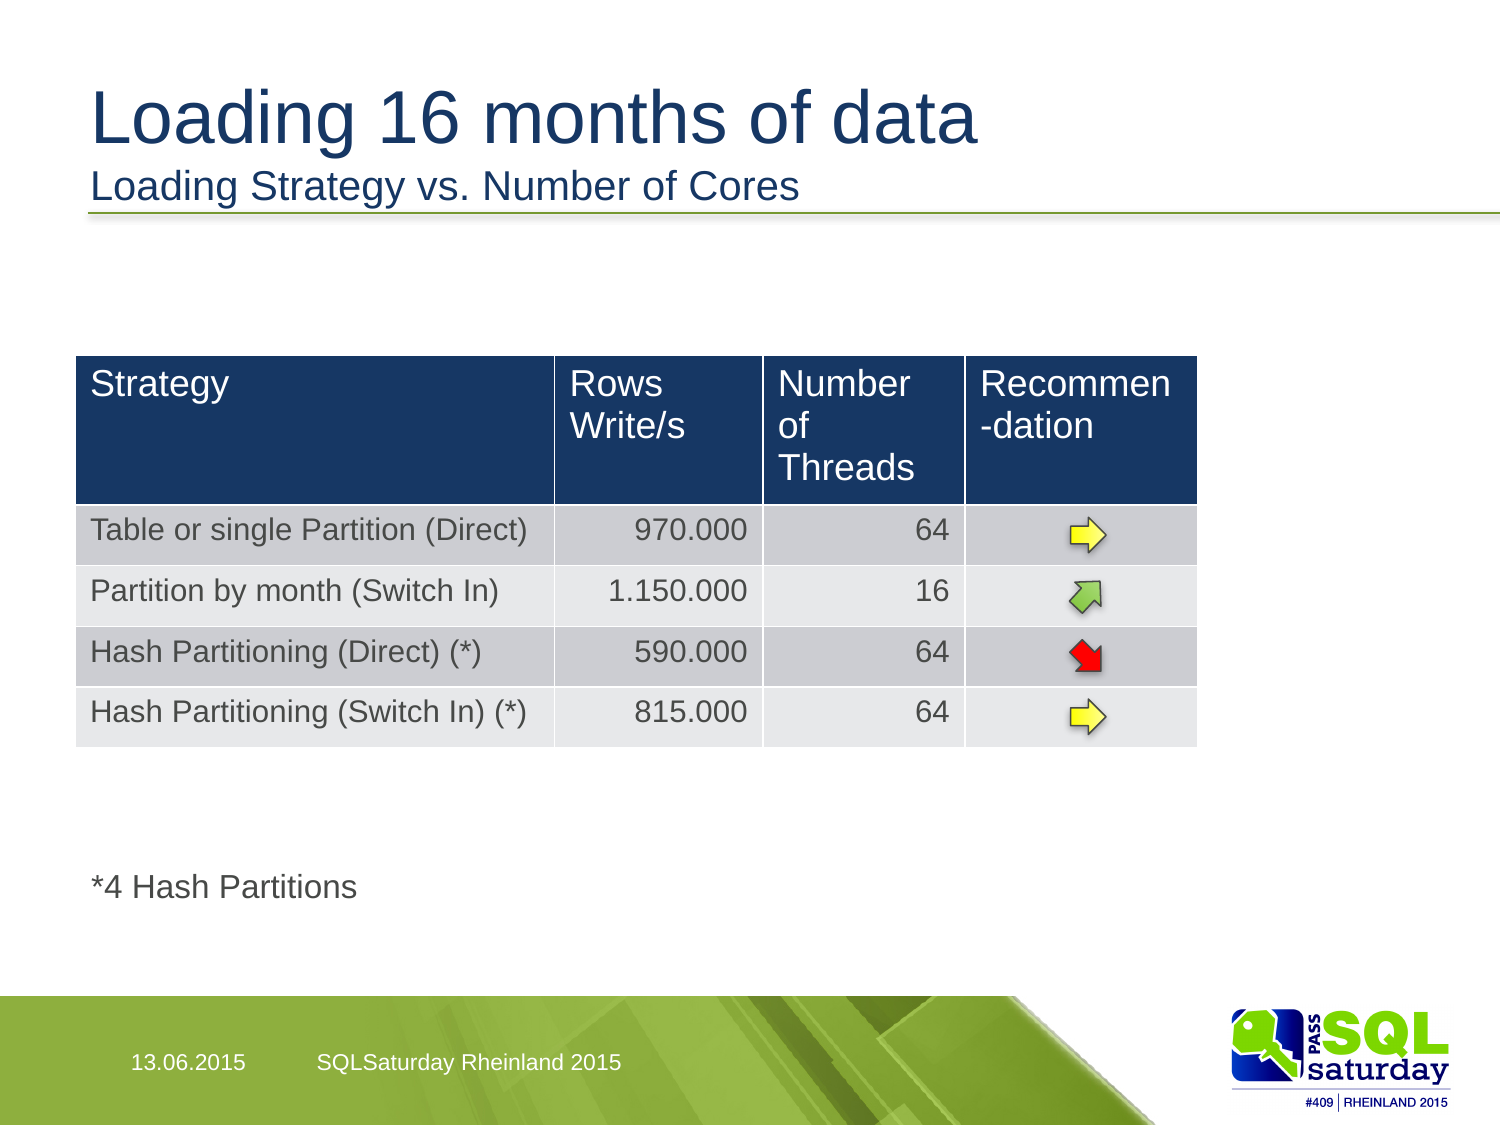

# Loading 16 months of data Loading Strategy vs. Number of Cores
| Strategy | Rows Write/s | Number of Threads | Recommen-dation |
| --- | --- | --- | --- |
| Table or single Partition (Direct) | 970.000 | 64 |  |
| Partition by month (Switch In) | 1.150.000 | 16 |  |
| Hash Partitioning (Direct) (\*) | 590.000 | 64 |  |
| Hash Partitioning (Switch In) (\*) | 815.000 | 64 |  |

*4 Hash Partitions
13.06.2015
SQLSaturday Rheinland 2015